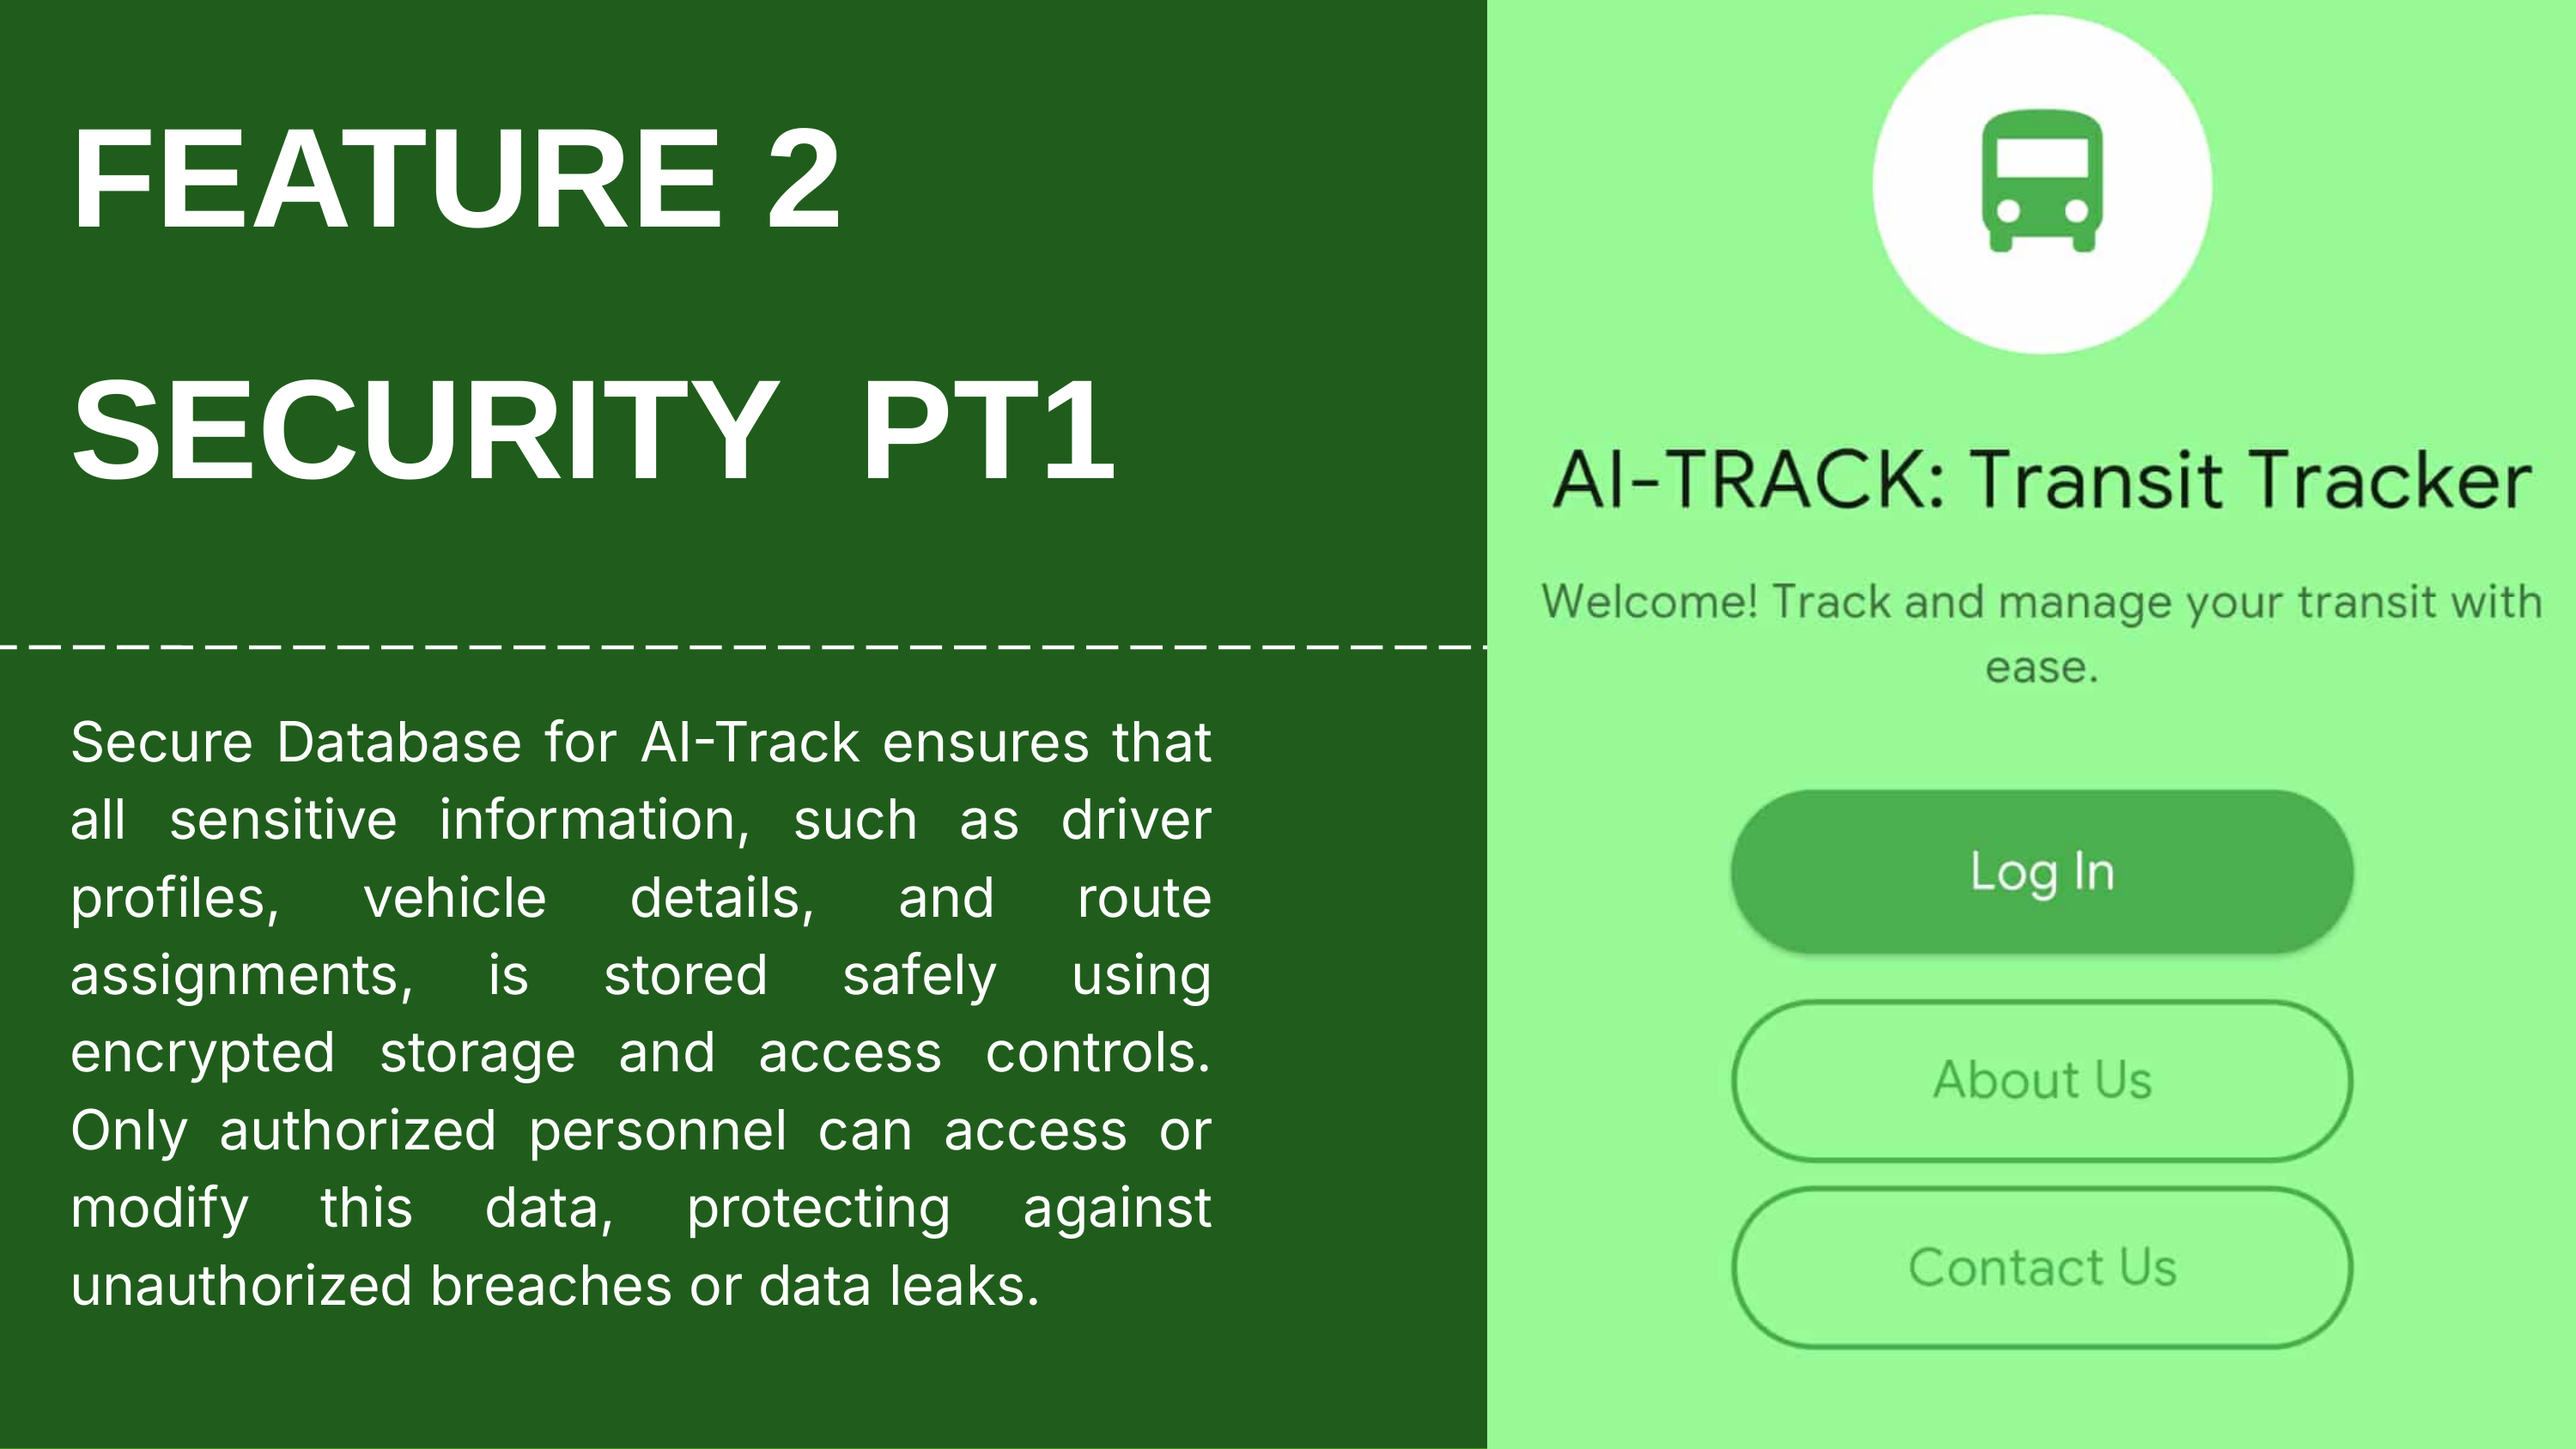

FEATURE 2

SECURITY  PT1

Secure Database for AI-Track ensures that all sensitive information, such as driver profiles, vehicle details, and route assignments, is stored safely using encrypted storage and access controls. Only authorized personnel can access or modify this data, protecting against unauthorized breaches or data leaks.